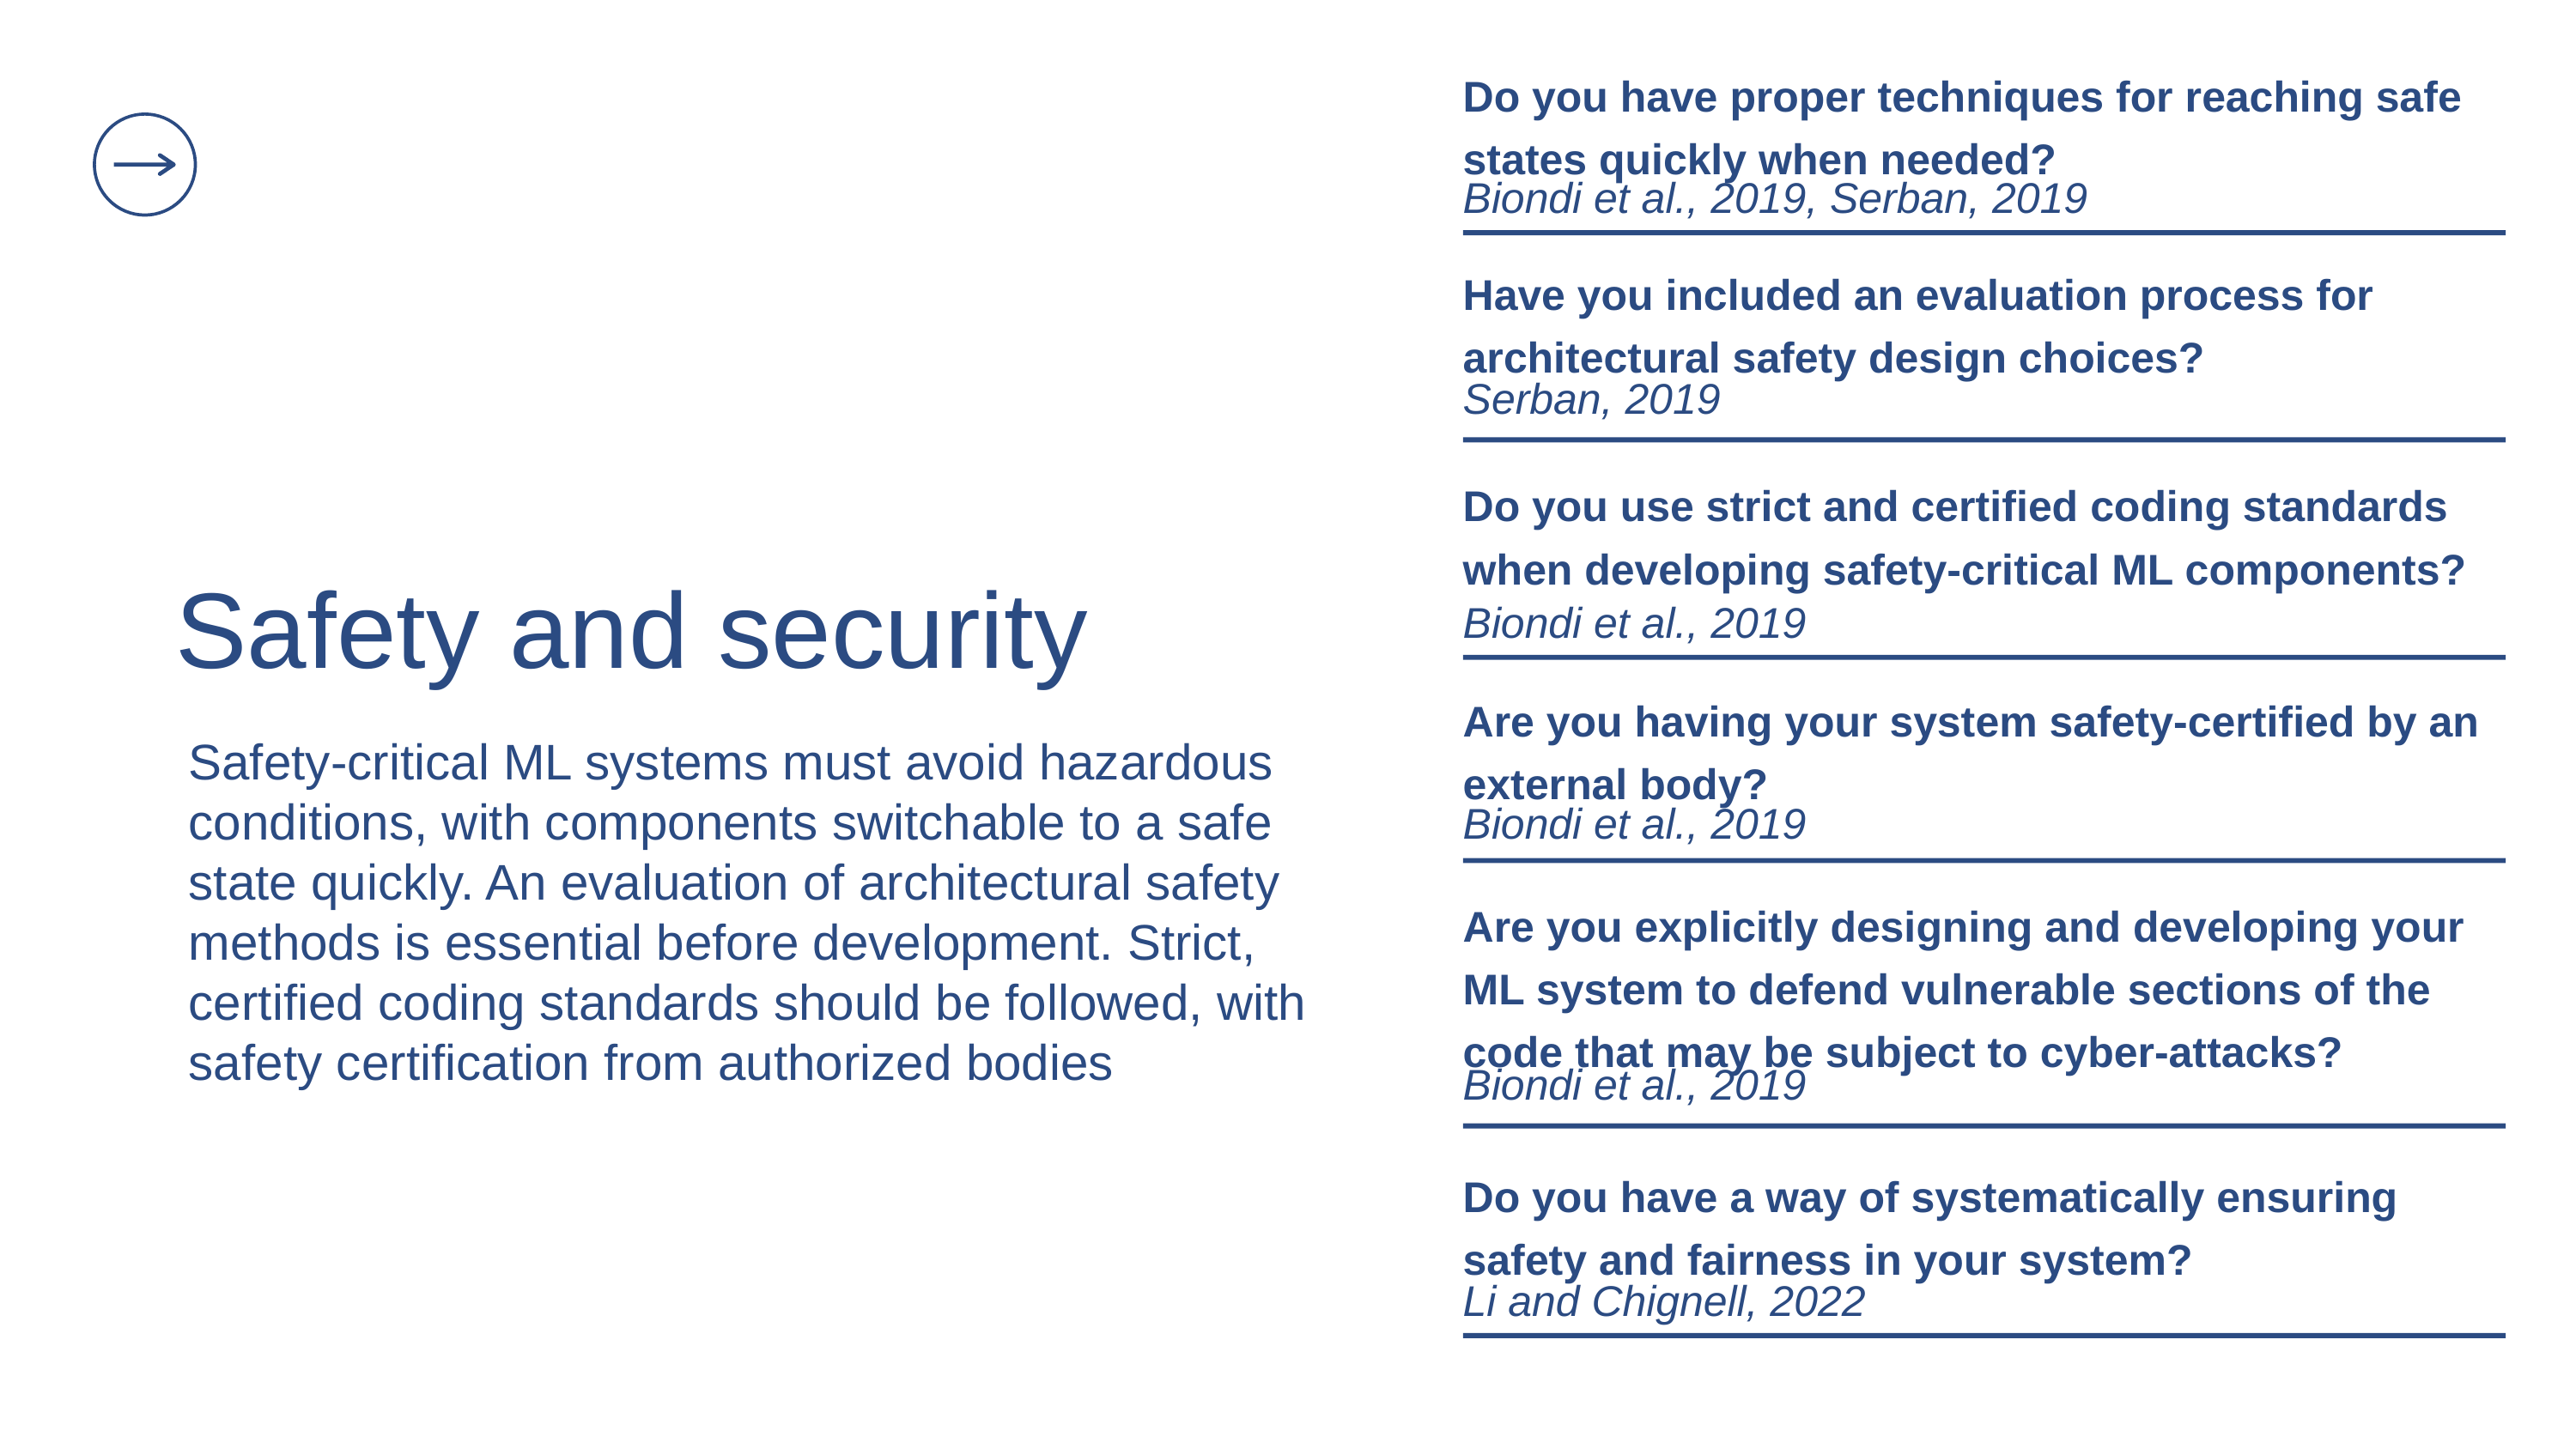

Do you have proper techniques for reaching safe states quickly when needed?
Biondi et al., 2019, Serban, 2019

Have you included an evaluation process for architectural safety design choices?
Serban, 2019

Do you use strict and certified coding standards when developing safety-critical ML components?
Biondi et al., 2019
Safety and security
Safety-critical ML systems must avoid hazardous conditions, with components switchable to a safe state quickly. An evaluation of architectural safety methods is essential before development. Strict, certified coding standards should be followed, with safety certification from authorized bodies

Are you having your system safety-certified by an external body?
Biondi et al., 2019

Are you explicitly designing and developing your ML system to defend vulnerable sections of the code that may be subject to cyber-attacks?
Biondi et al., 2019

Do you have a way of systematically ensuring safety and fairness in your system?
Li and Chignell, 2022